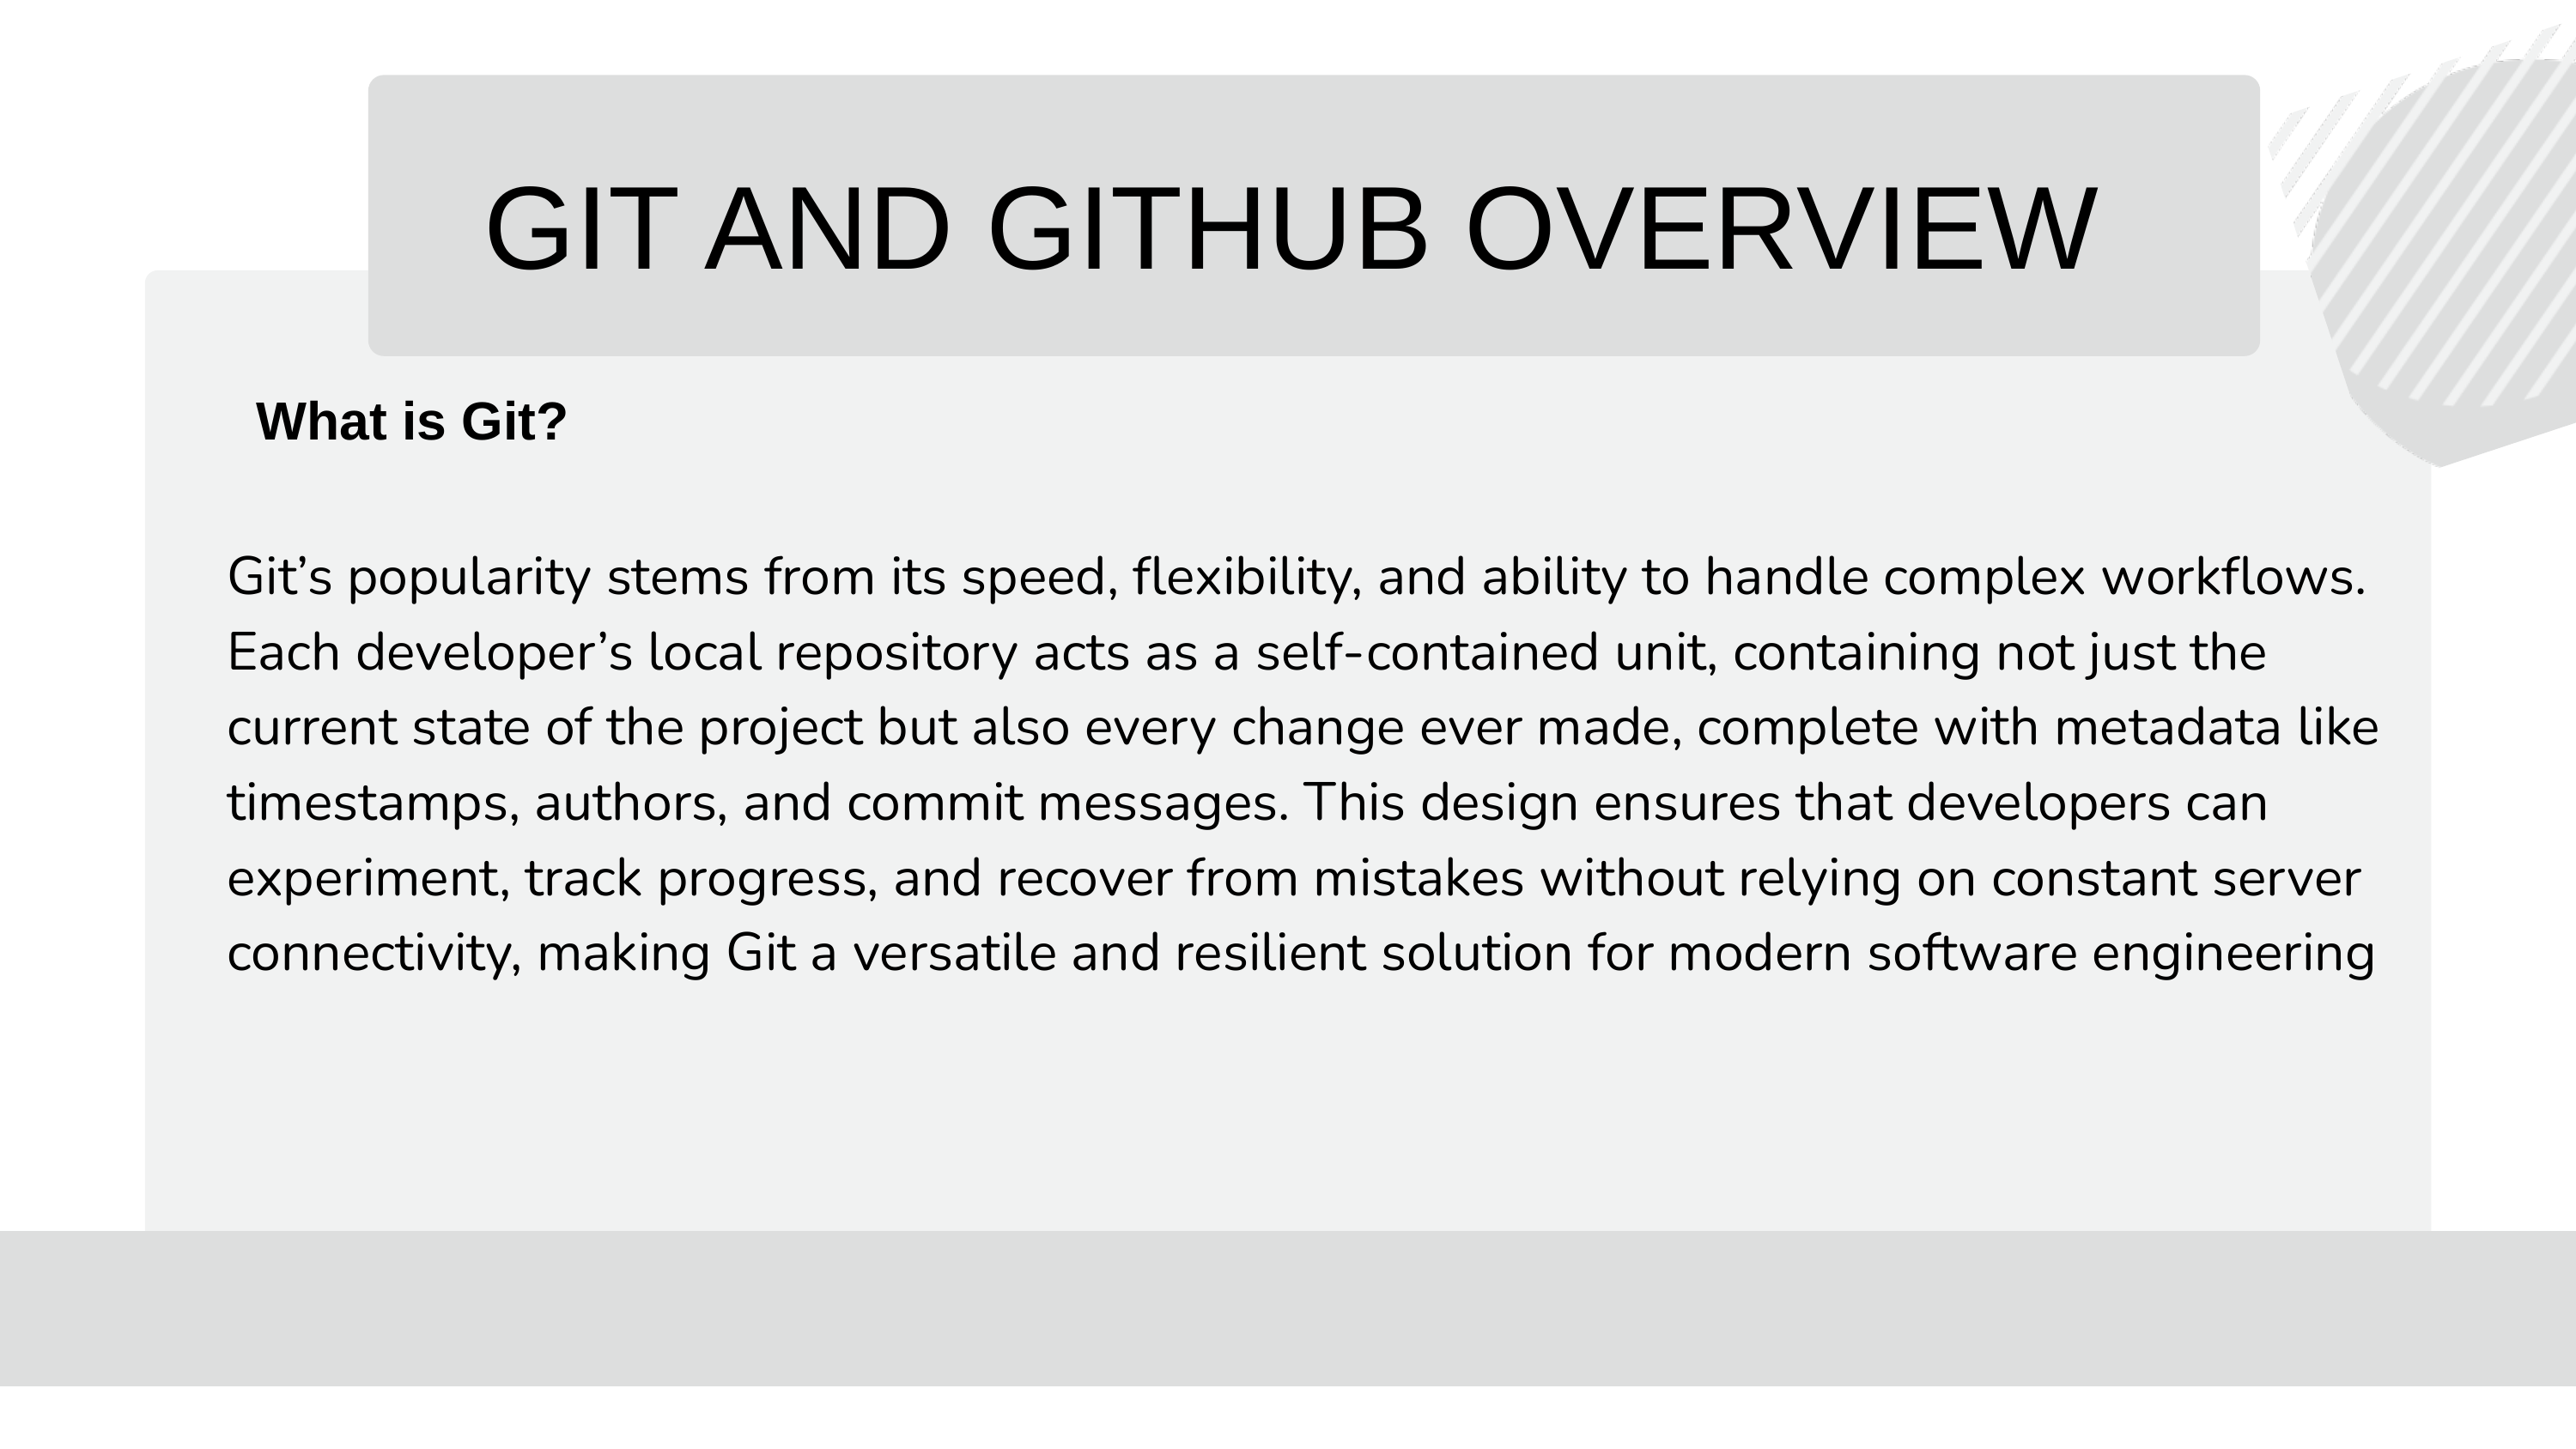

GIT AND GITHUB OVERVIEW

What is Git?
Git’s popularity stems from its speed, flexibility, and ability to handle complex workflows. Each developer’s local repository acts as a self-contained unit, containing not just the current state of the project but also every change ever made, complete with metadata like timestamps, authors, and commit messages. This design ensures that developers can experiment, track progress, and recover from mistakes without relying on constant server connectivity, making Git a versatile and resilient solution for modern software engineering